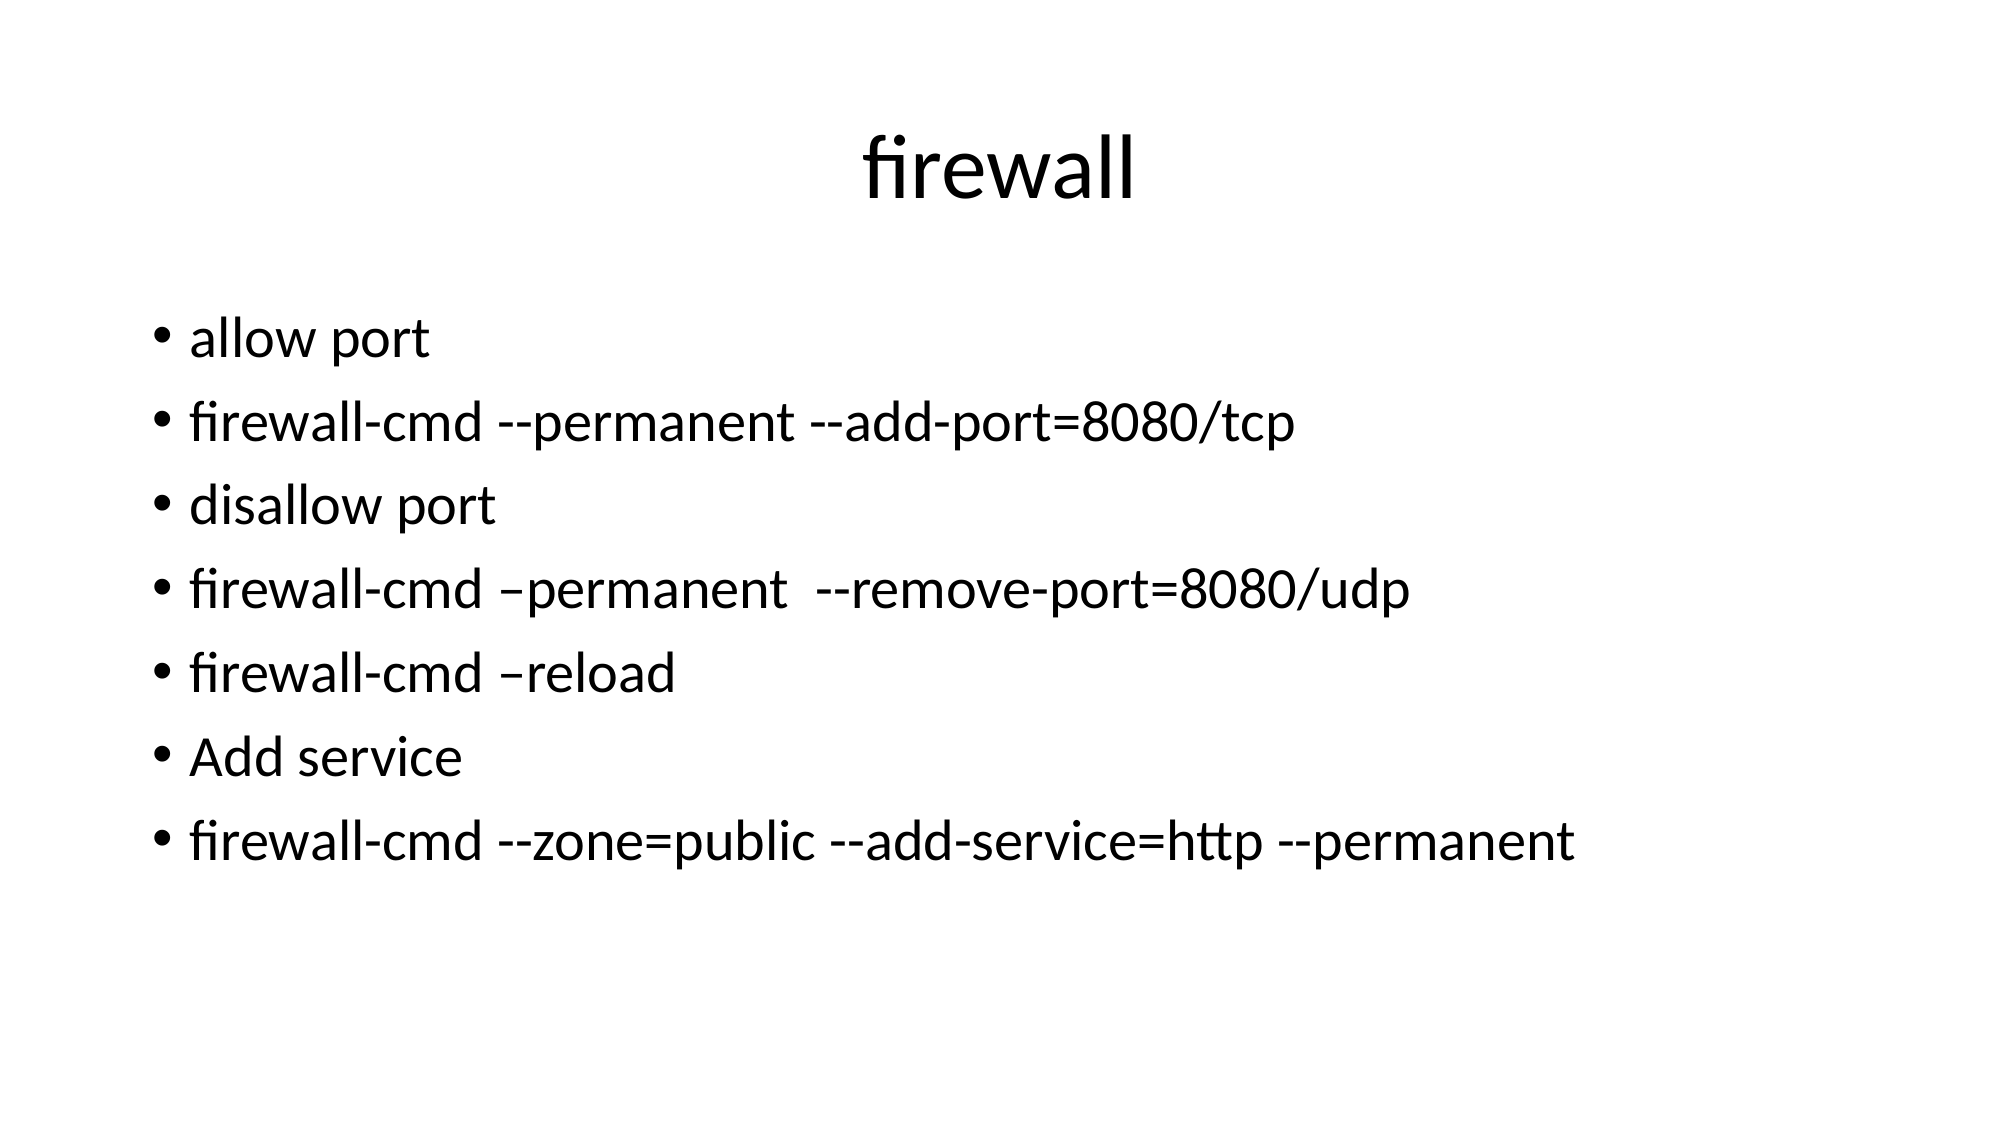

# firewall
allow port
firewall-cmd --permanent --add-port=8080/tcp
disallow port
firewall-cmd –permanent  --remove-port=8080/udp
firewall-cmd –reload
Add service
firewall-cmd --zone=public --add-service=http --permanent